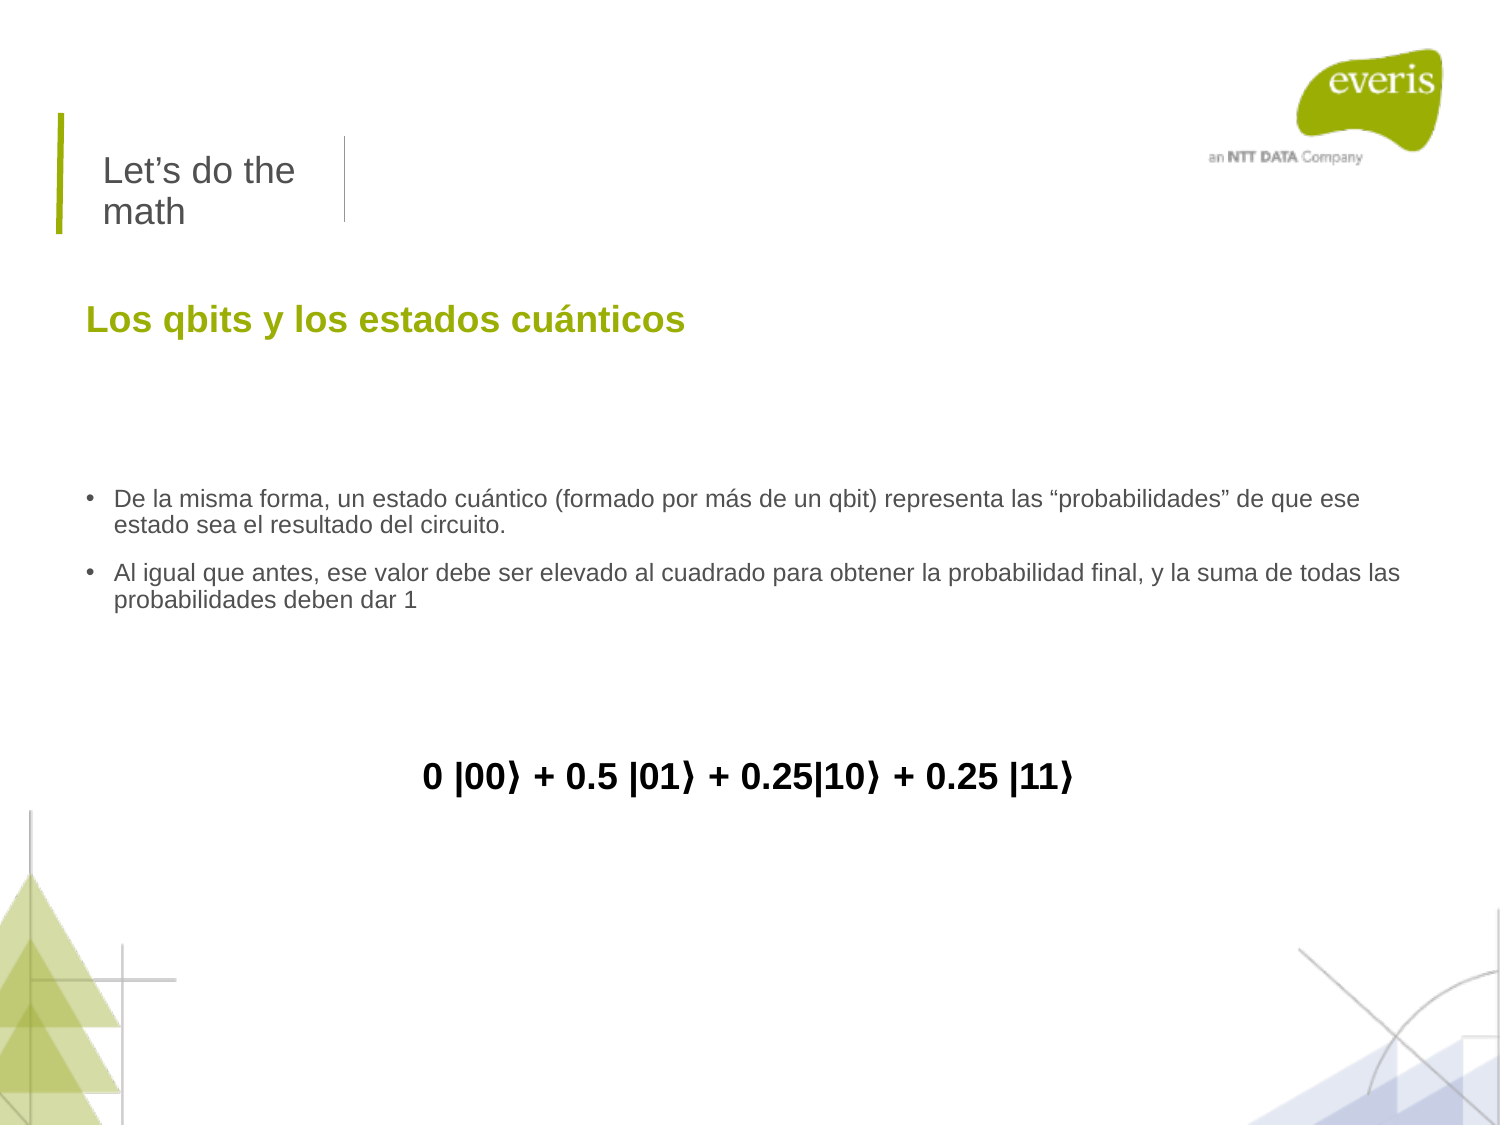

Let’s do the math

Los qbits y los estados cuánticos

De la misma forma, un estado cuántico (formado por más de un qbit) representa las “probabilidades” de que ese estado sea el resultado del circuito.
Al igual que antes, ese valor debe ser elevado al cuadrado para obtener la probabilidad final, y la suma de todas las probabilidades deben dar 1
0 |00⟩ + 0.5 |01⟩ + 0.25|10⟩ + 0.25 |11⟩